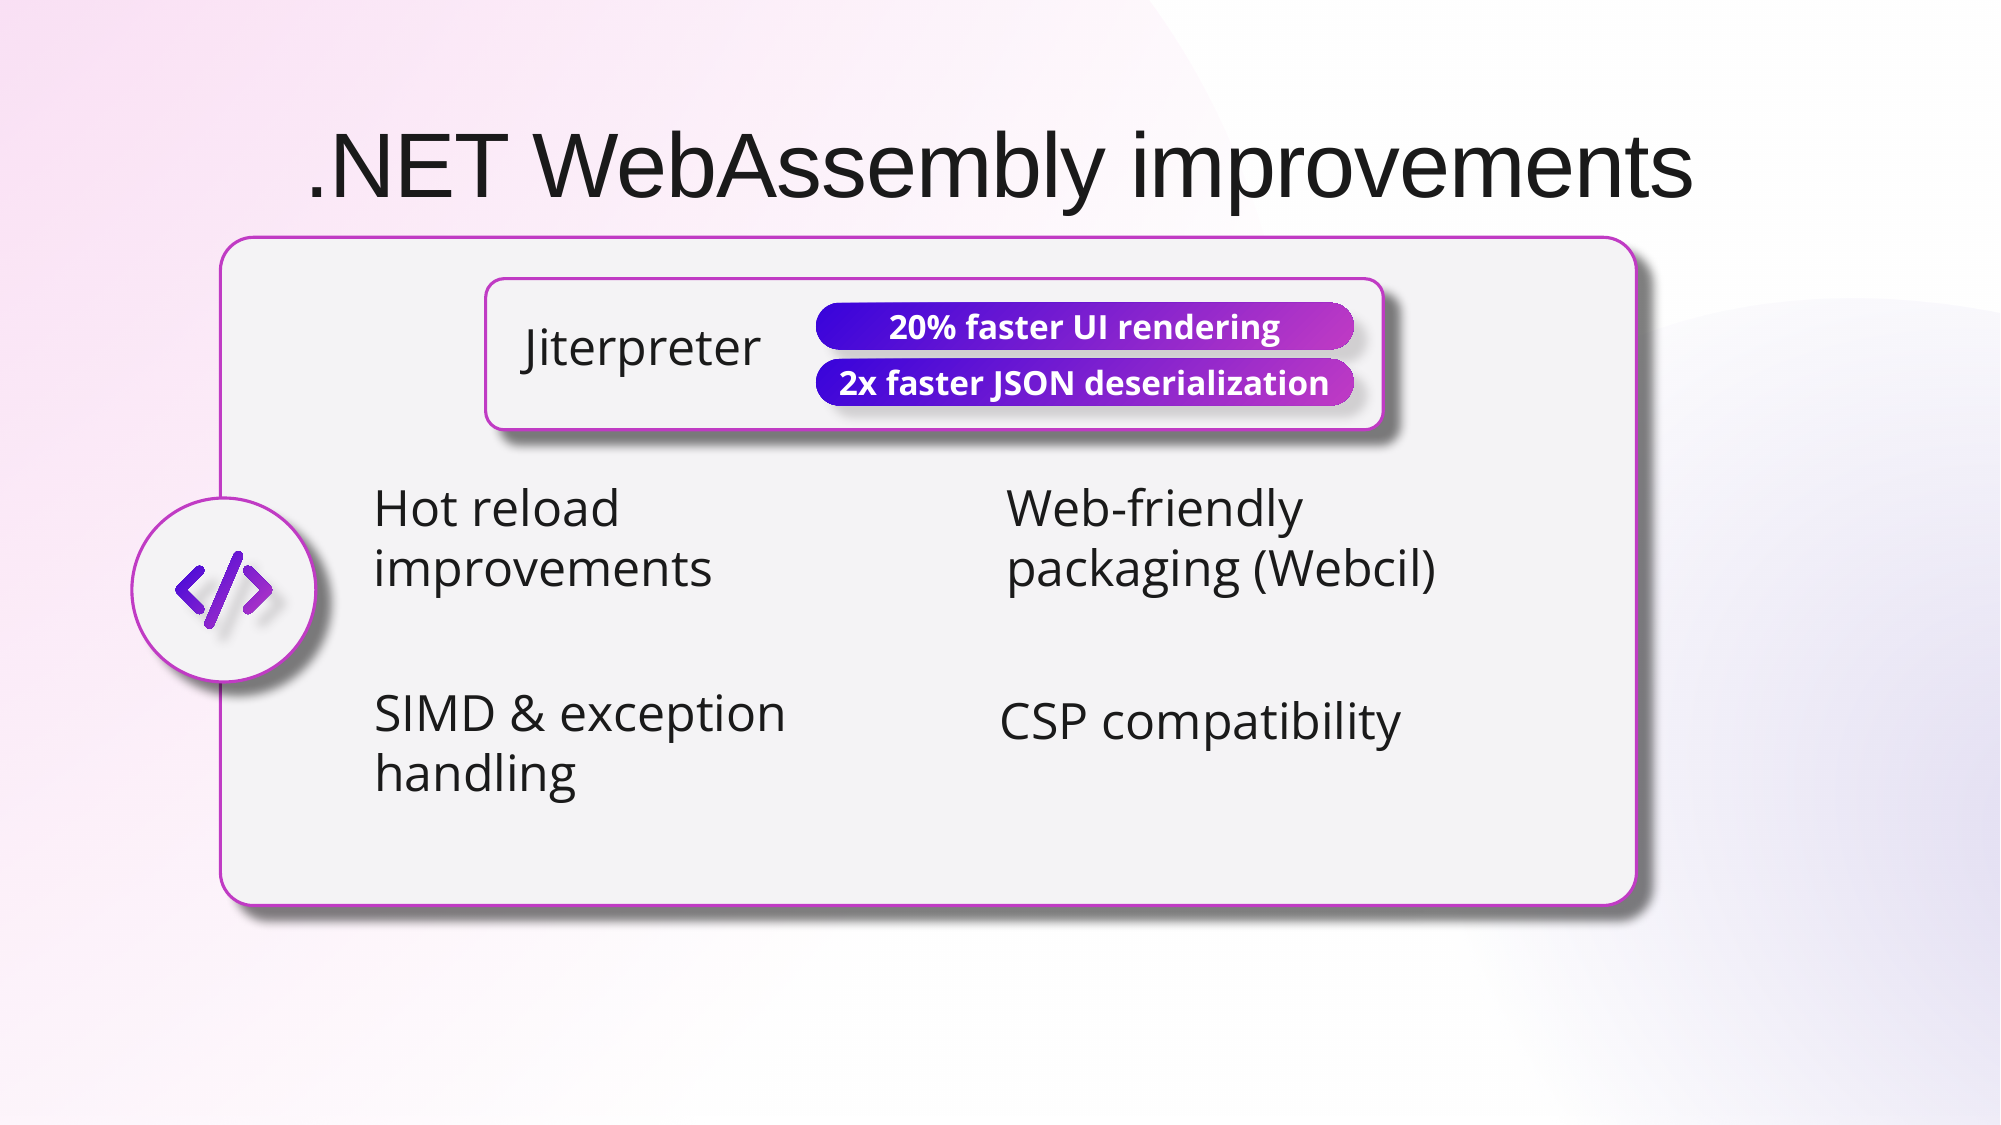

# .NET WebAssembly improvements

20% faster UI rendering
2x faster JSON deserialization
Jiterpreter
Hot reload improvements
Web-friendly packaging (Webcil)

SIMD & exception handling
CSP compatibility